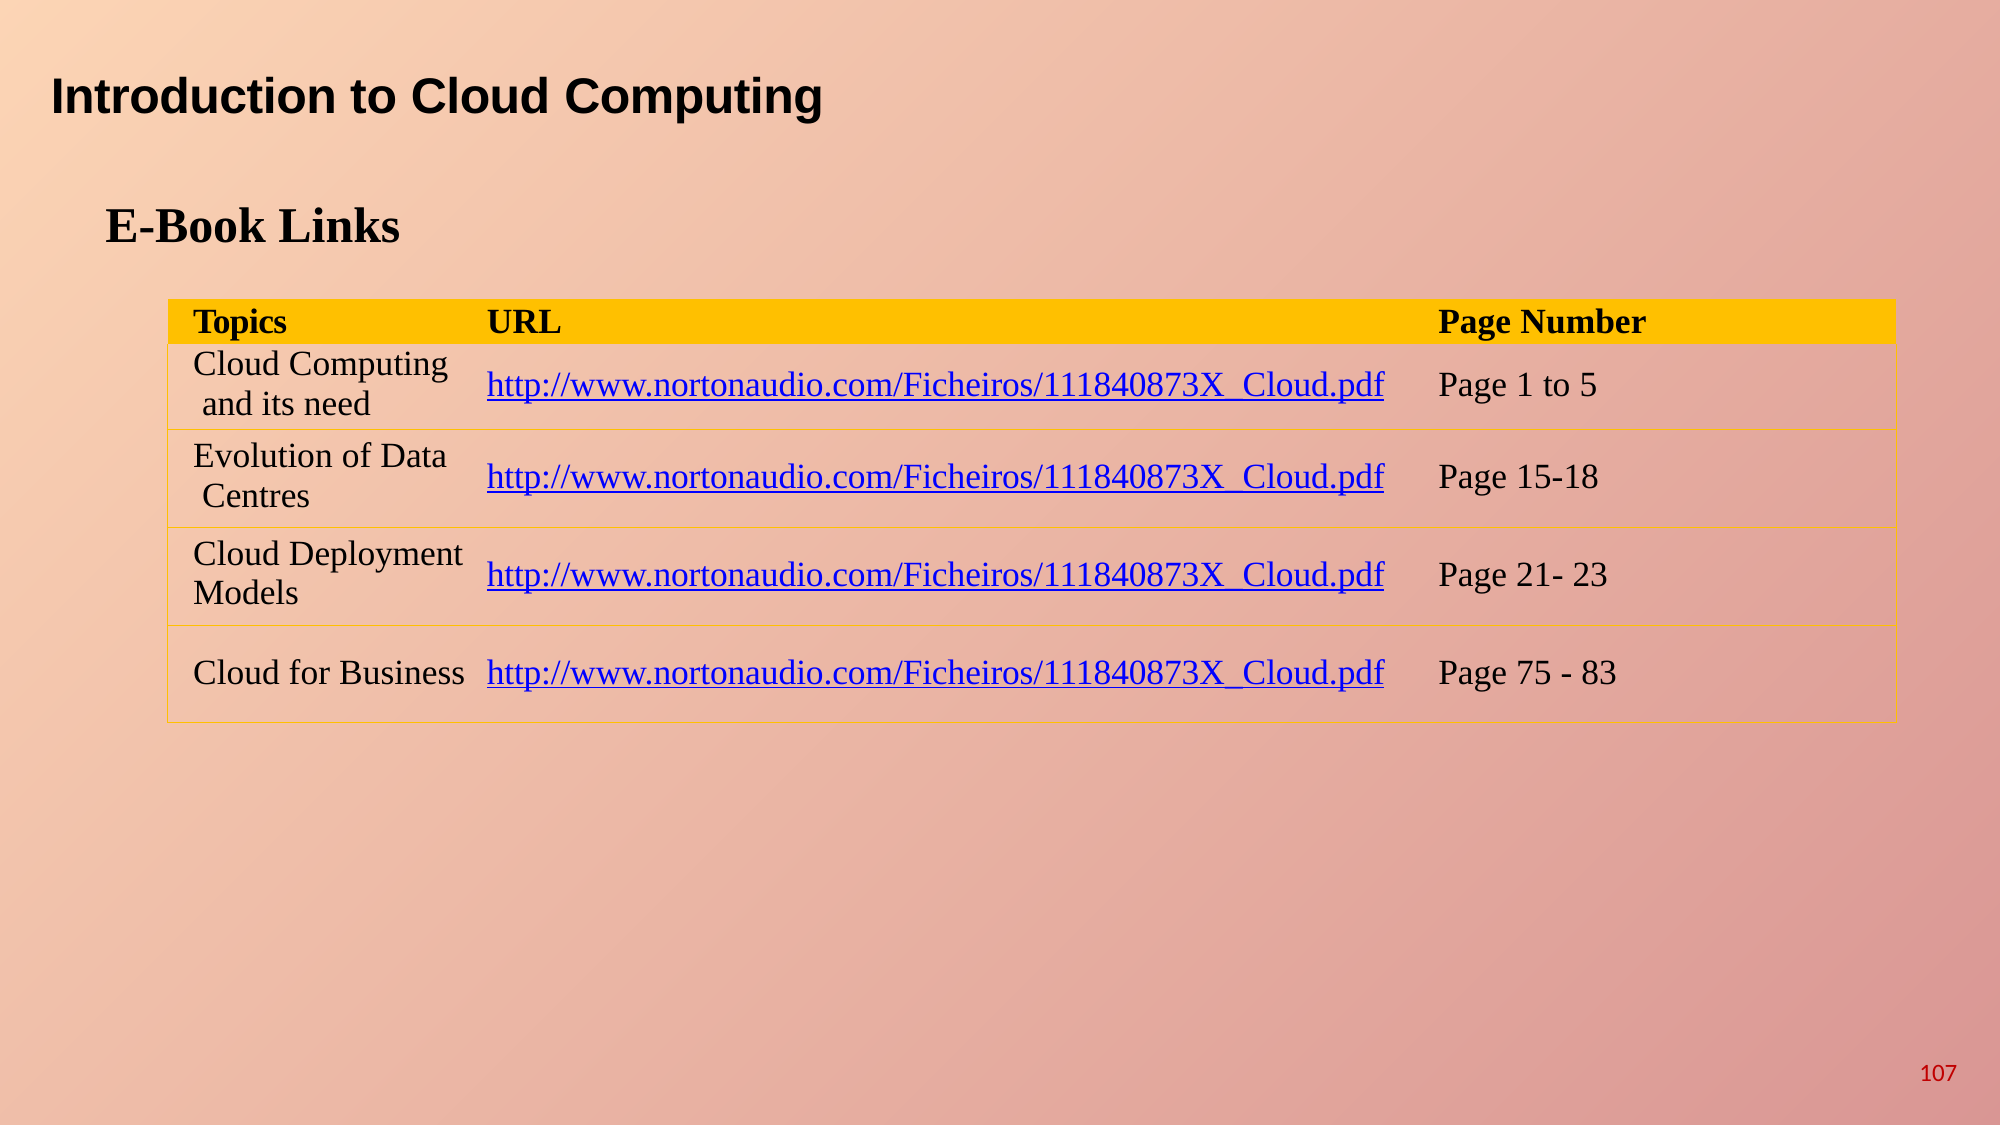

# Introduction to Cloud Computing
E-Book Links
| Topics | URL | Page Number |
| --- | --- | --- |
| Cloud Computing and its need | http://www.nortonaudio.com/Ficheiros/111840873X\_Cloud.pdf | Page 1 to 5 |
| Evolution of Data Centres | http://www.nortonaudio.com/Ficheiros/111840873X\_Cloud.pdf | Page 15-18 |
| Cloud Deployment Models | http://www.nortonaudio.com/Ficheiros/111840873X\_Cloud.pdf | Page 21- 23 |
| Cloud for Business | http://www.nortonaudio.com/Ficheiros/111840873X\_Cloud.pdf | Page 75 - 83 |
107